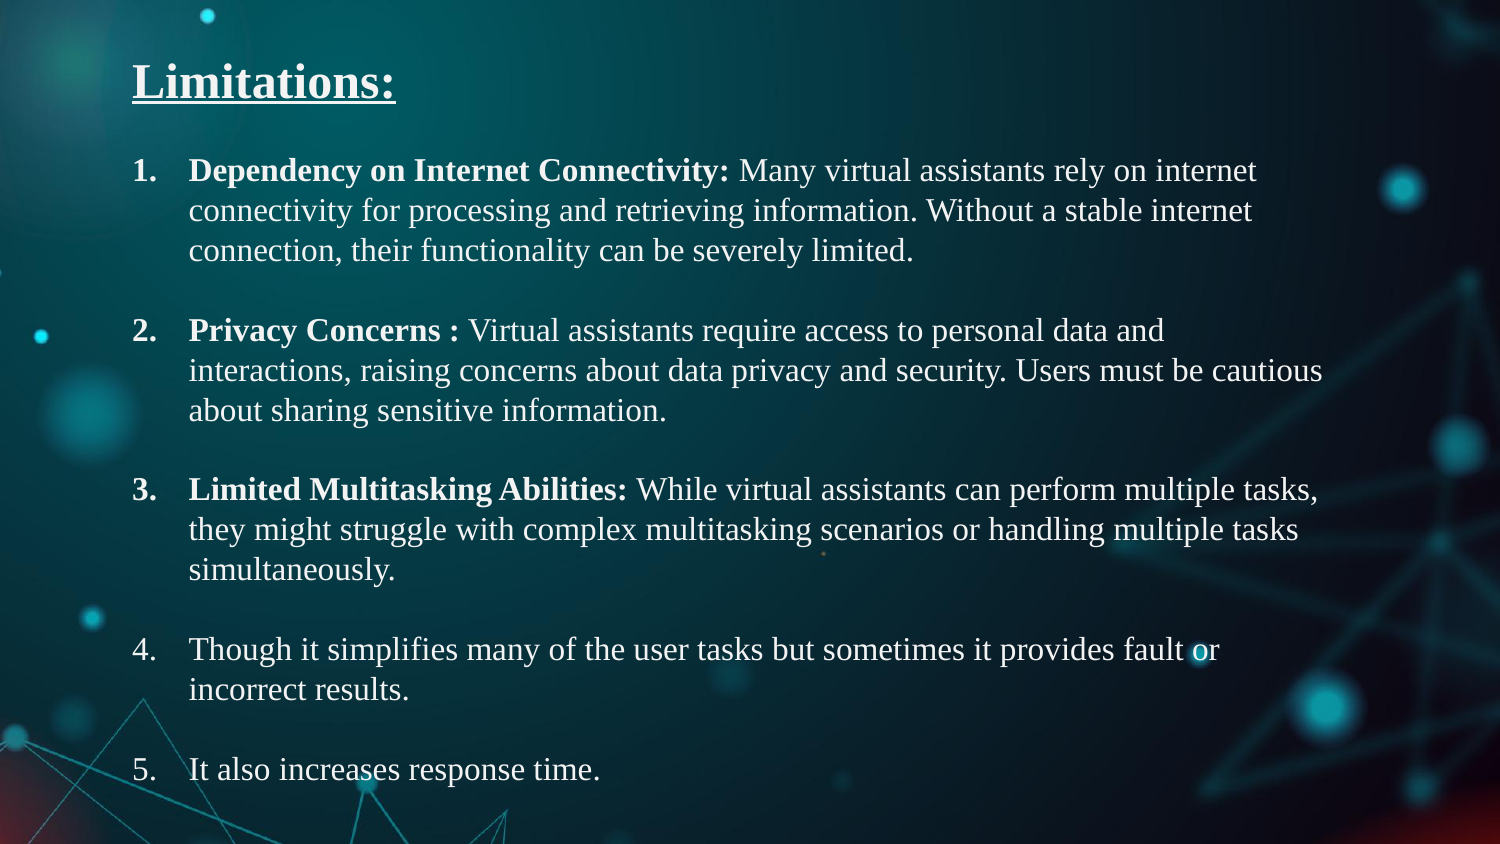

Limitations:

Dependency on Internet Connectivity: Many virtual assistants rely on internet connectivity for processing and retrieving information. Without a stable internet connection, their functionality can be severely limited.

Privacy Concerns : Virtual assistants require access to personal data and interactions, raising concerns about data privacy and security. Users must be cautious about sharing sensitive information.

Limited Multitasking Abilities: While virtual assistants can perform multiple tasks, they might struggle with complex multitasking scenarios or handling multiple tasks simultaneously.

Though it simplifies many of the user tasks but sometimes it provides fault or incorrect results.

It also increases response time.